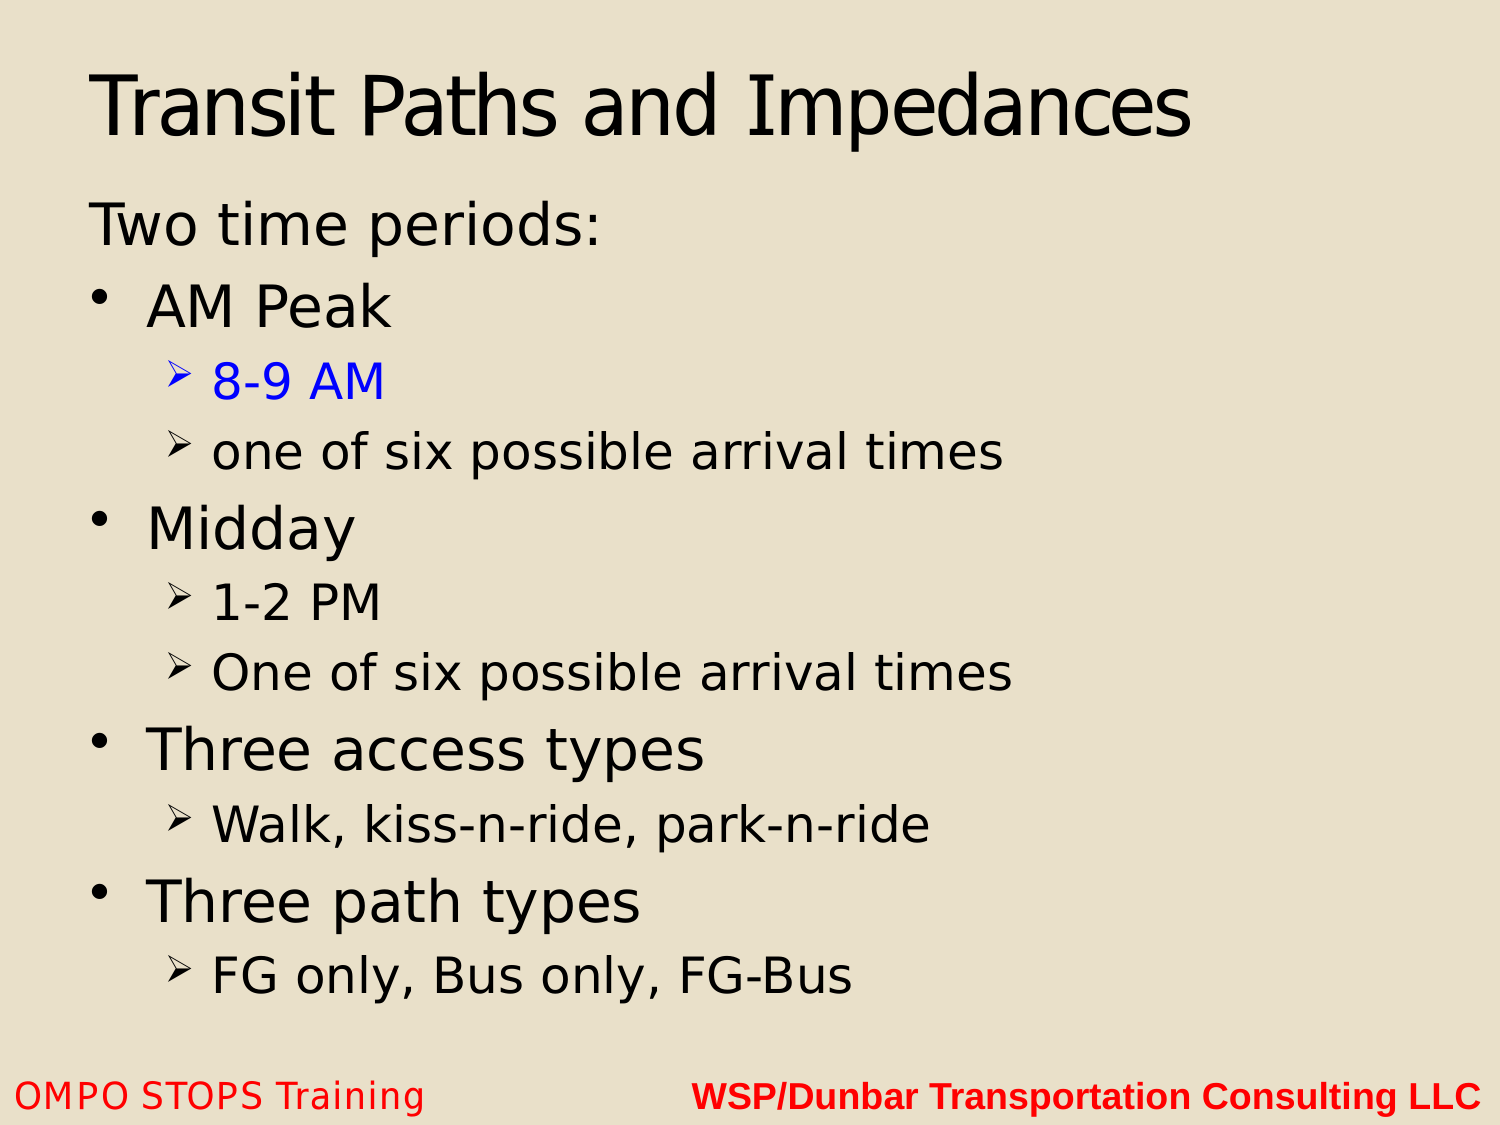

# Transit Paths and Impedances
Two time periods:
AM Peak
8-9 AM
one of six possible arrival times
Midday
1-2 PM
One of six possible arrival times
Three access types
Walk, kiss-n-ride, park-n-ride
Three path types
FG only, Bus only, FG-Bus
OMPO STOPS Training                        WSP/Dunbar Transportation Consulting LLC